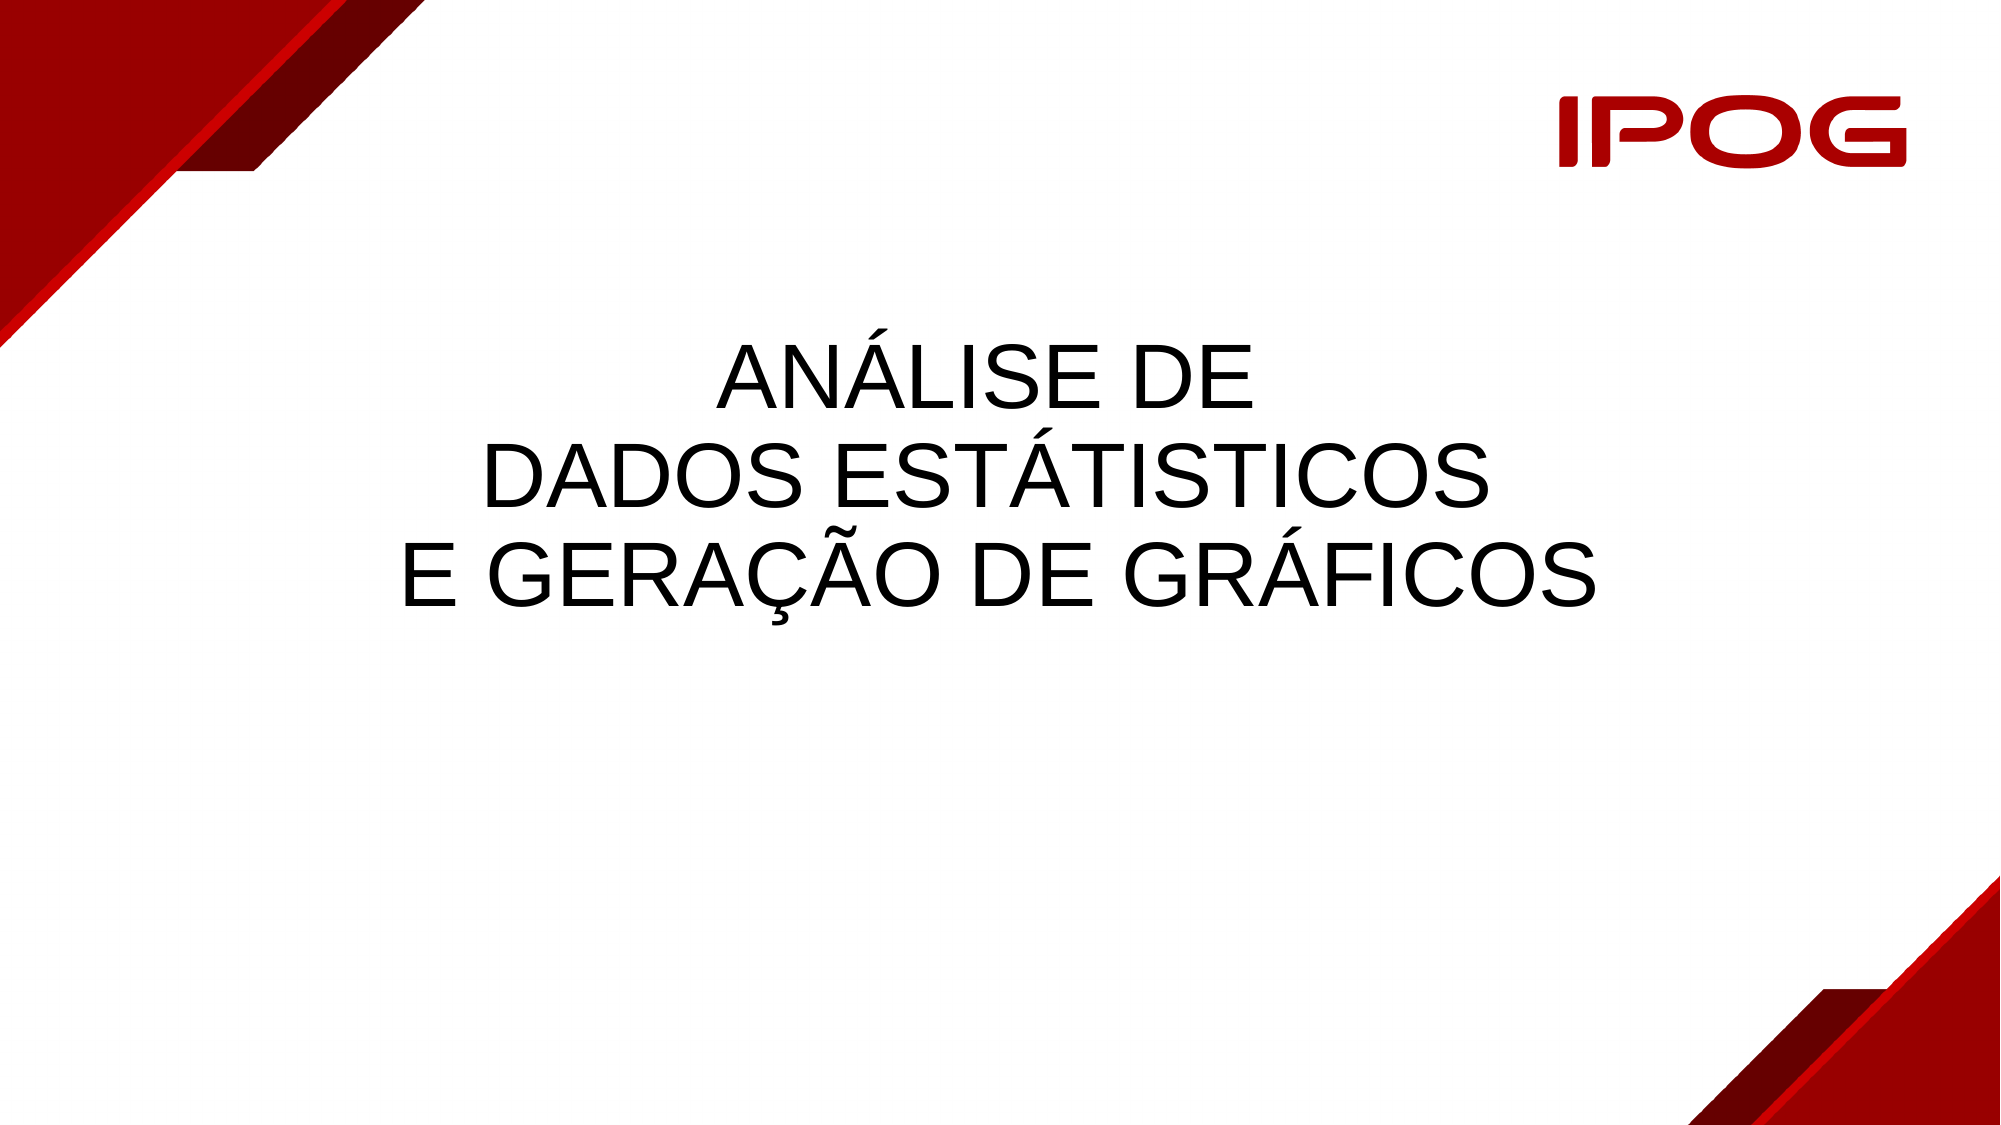

# ANÁLISE DE DADOS ESTÁTISTICOS E GERAÇÃO DE GRÁFICOS